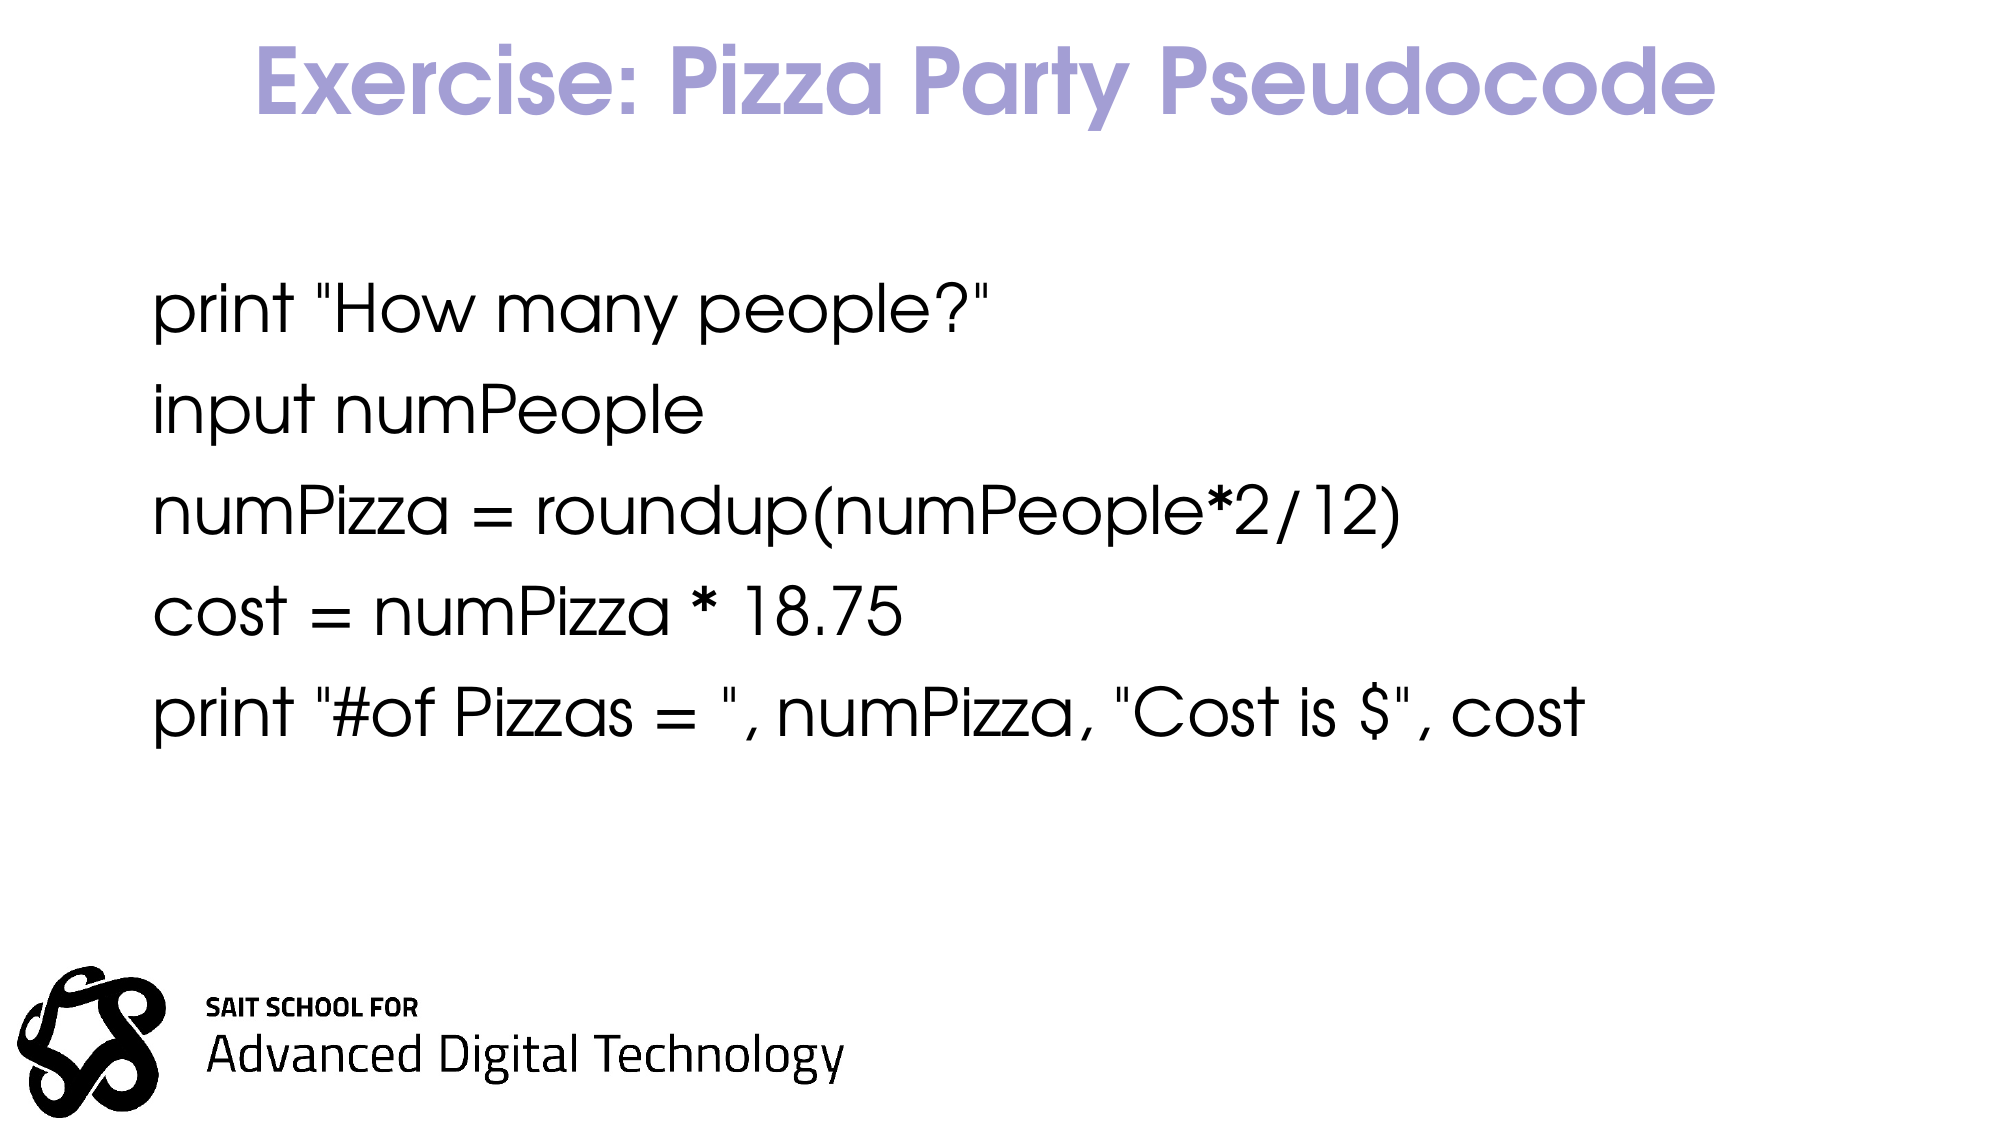

# Exercise: Pizza Party Pseudocode
print "How many people?"
input numPeople
numPizza = roundup(numPeople*2/12)
cost = numPizza * 18.75
print "#of Pizzas = ", numPizza, "Cost is $", cost